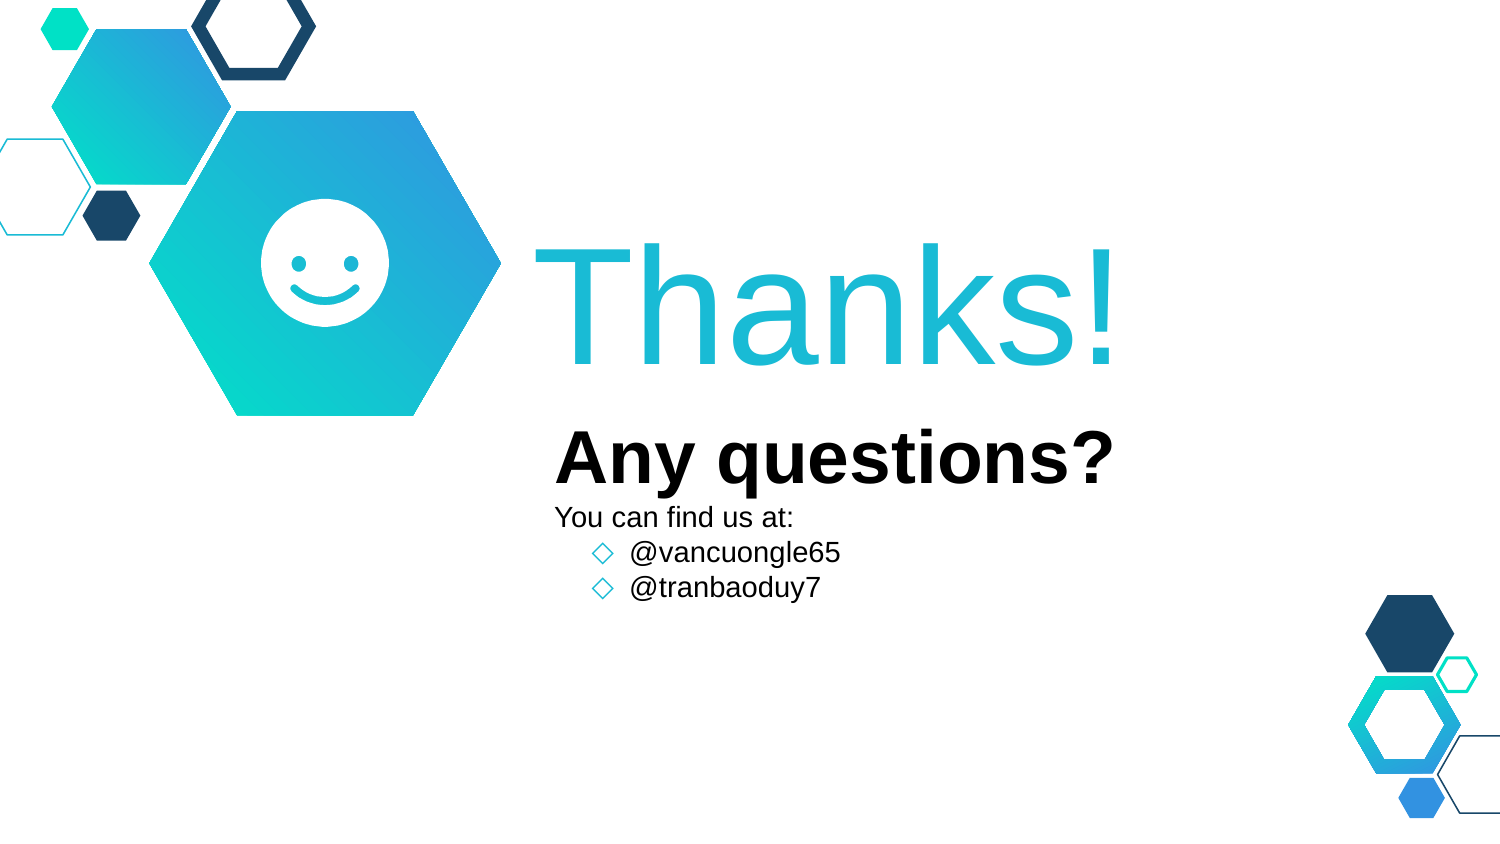

Thanks!
Any questions?
You can find us at:
@vancuongle65
@tranbaoduy7